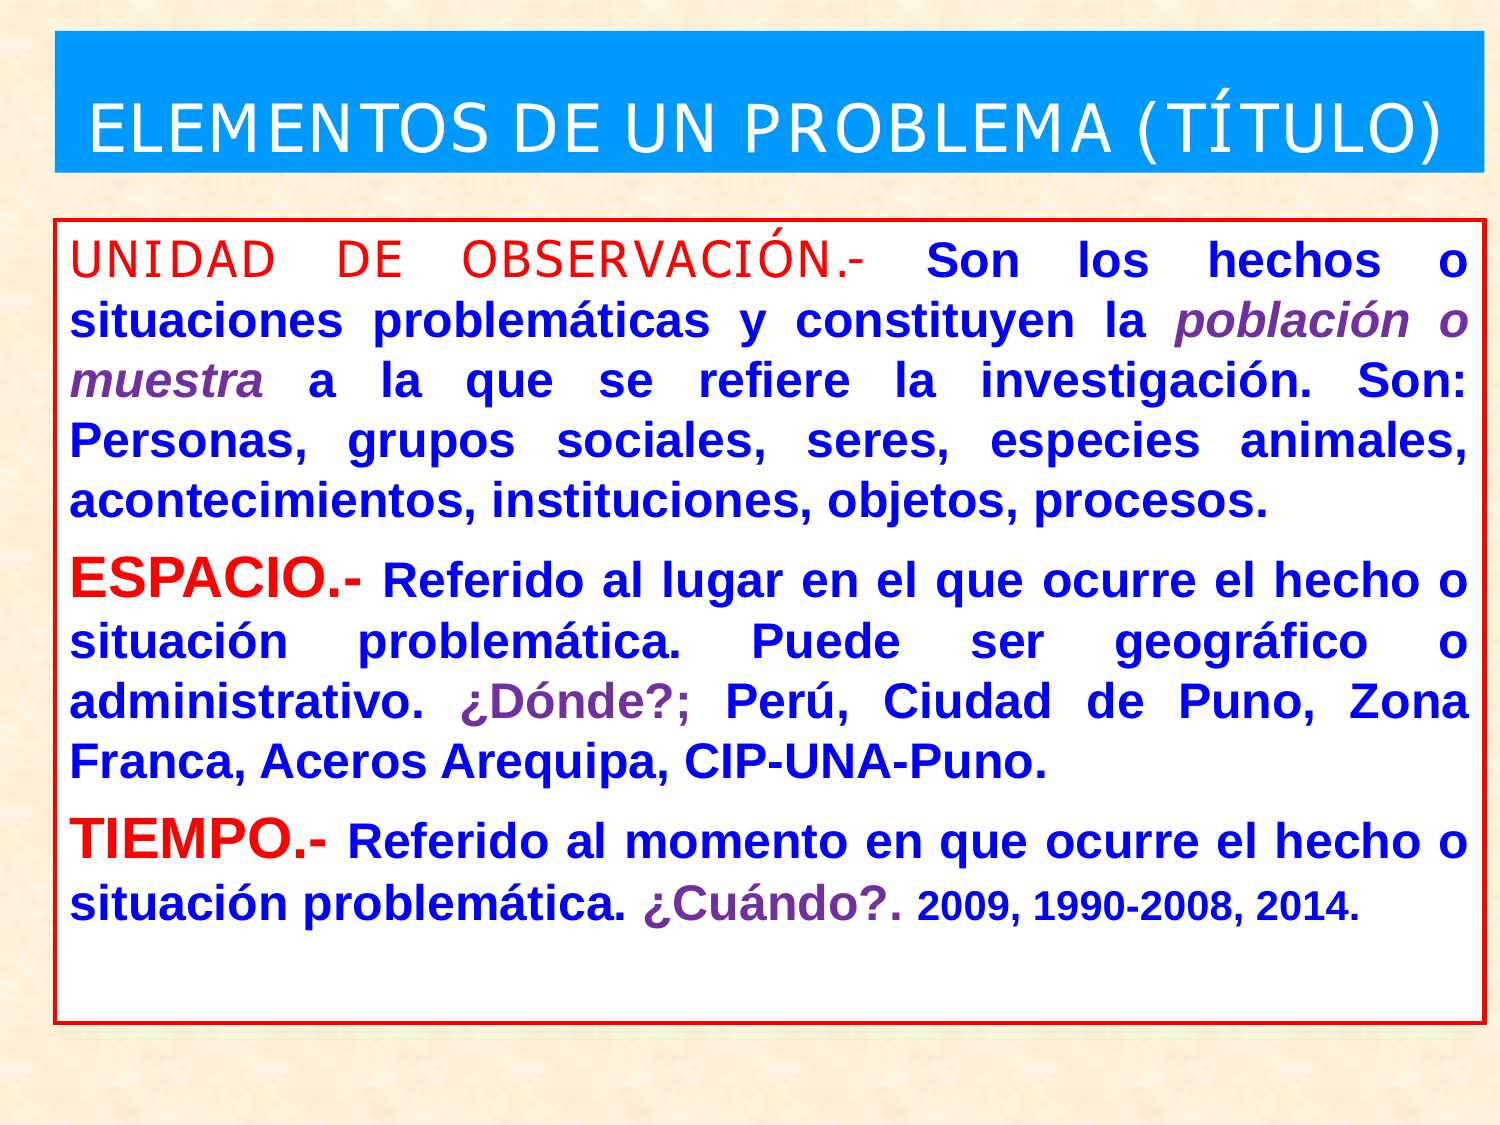

ELEMENTOS DE UN PROBLEMA (TÍTULO)
UNIDAD DE OBSERVACIÓN.- Son los hechos o situaciones problemáticas y constituyen la población o muestra a la que se refiere la investigación. Son: Personas, grupos sociales, seres, especies animales, acontecimientos, instituciones, objetos, procesos.
ESPACIO.- Referido al lugar en el que ocurre el hecho o situación problemática. Puede ser geográfico o administrativo. ¿Dónde?; Perú, Ciudad de Puno, Zona Franca, Aceros Arequipa, CIP-UNA-Puno.
TIEMPO.- Referido al momento en que ocurre el hecho o situación problemática. ¿Cuándo?. 2009, 1990-2008, 2014.